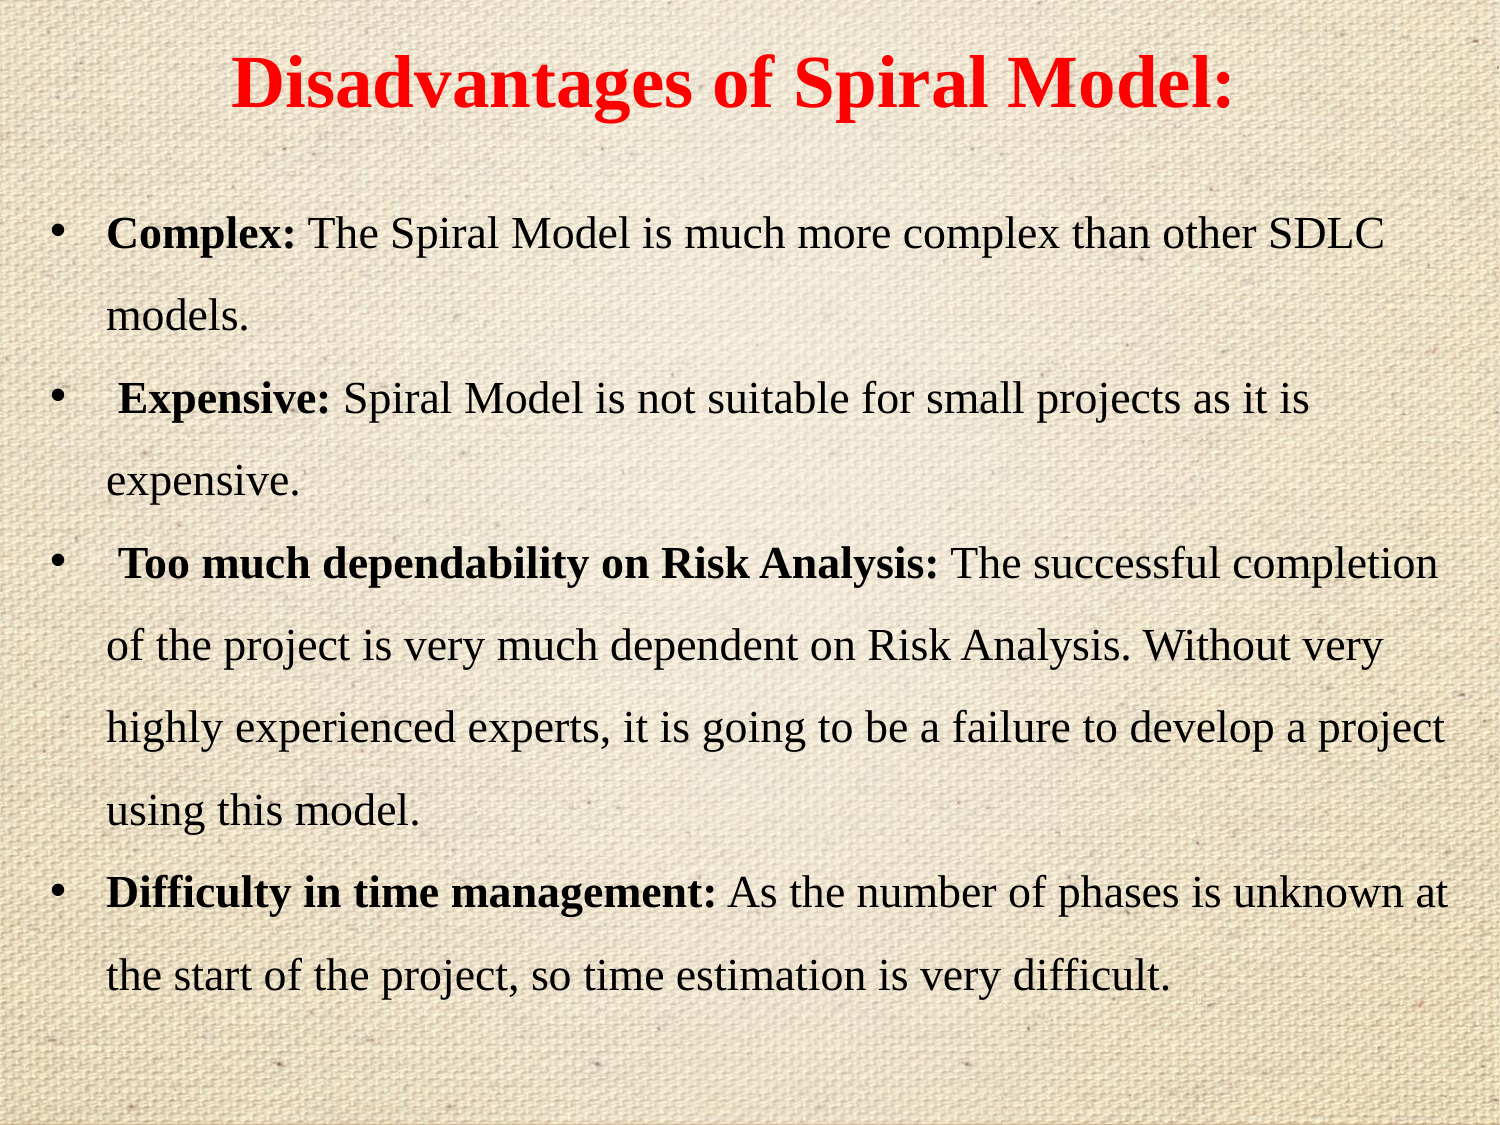

# Disadvantages of Spiral Model:
Complex: The Spiral Model is much more complex than other SDLC models.
 Expensive: Spiral Model is not suitable for small projects as it is expensive.
 Too much dependability on Risk Analysis: The successful completion of the project is very much dependent on Risk Analysis. Without very highly experienced experts, it is going to be a failure to develop a project using this model.
Difficulty in time management: As the number of phases is unknown at the start of the project, so time estimation is very difficult.